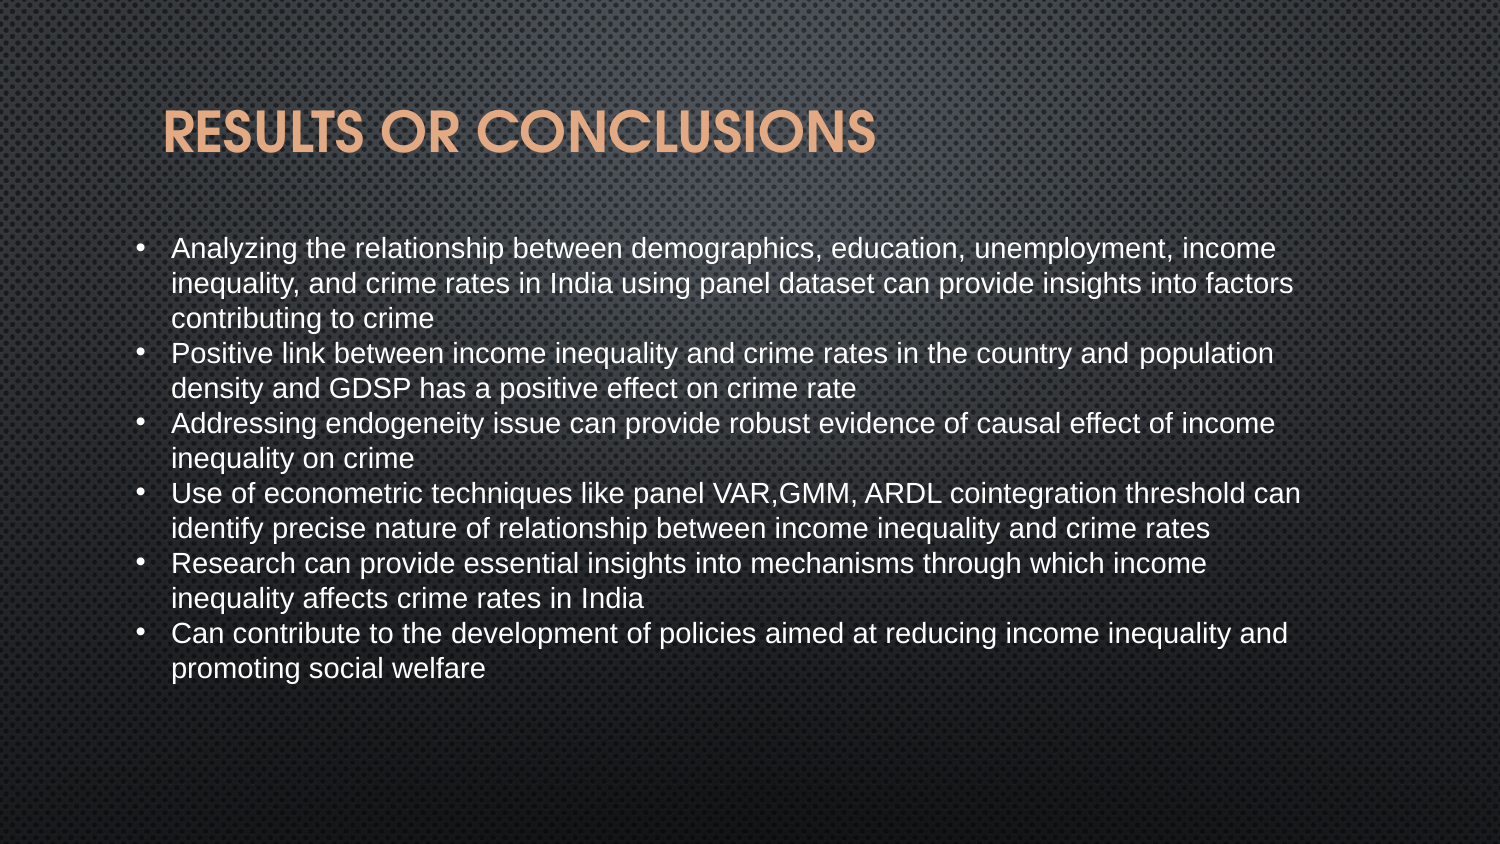

RESULTS OR CONCLUSIONS

Analyzing the relationship between demographics, education, unemployment, income inequality, and crime rates in India using panel dataset can provide insights into factors contributing to crime
Positive link between income inequality and crime rates in the country and population density and GDSP has a positive effect on crime rate
Addressing endogeneity issue can provide robust evidence of causal effect of income inequality on crime
Use of econometric techniques like panel VAR,GMM, ARDL cointegration threshold can identify precise nature of relationship between income inequality and crime rates
Research can provide essential insights into mechanisms through which income inequality affects crime rates in India
Can contribute to the development of policies aimed at reducing income inequality and promoting social welfare